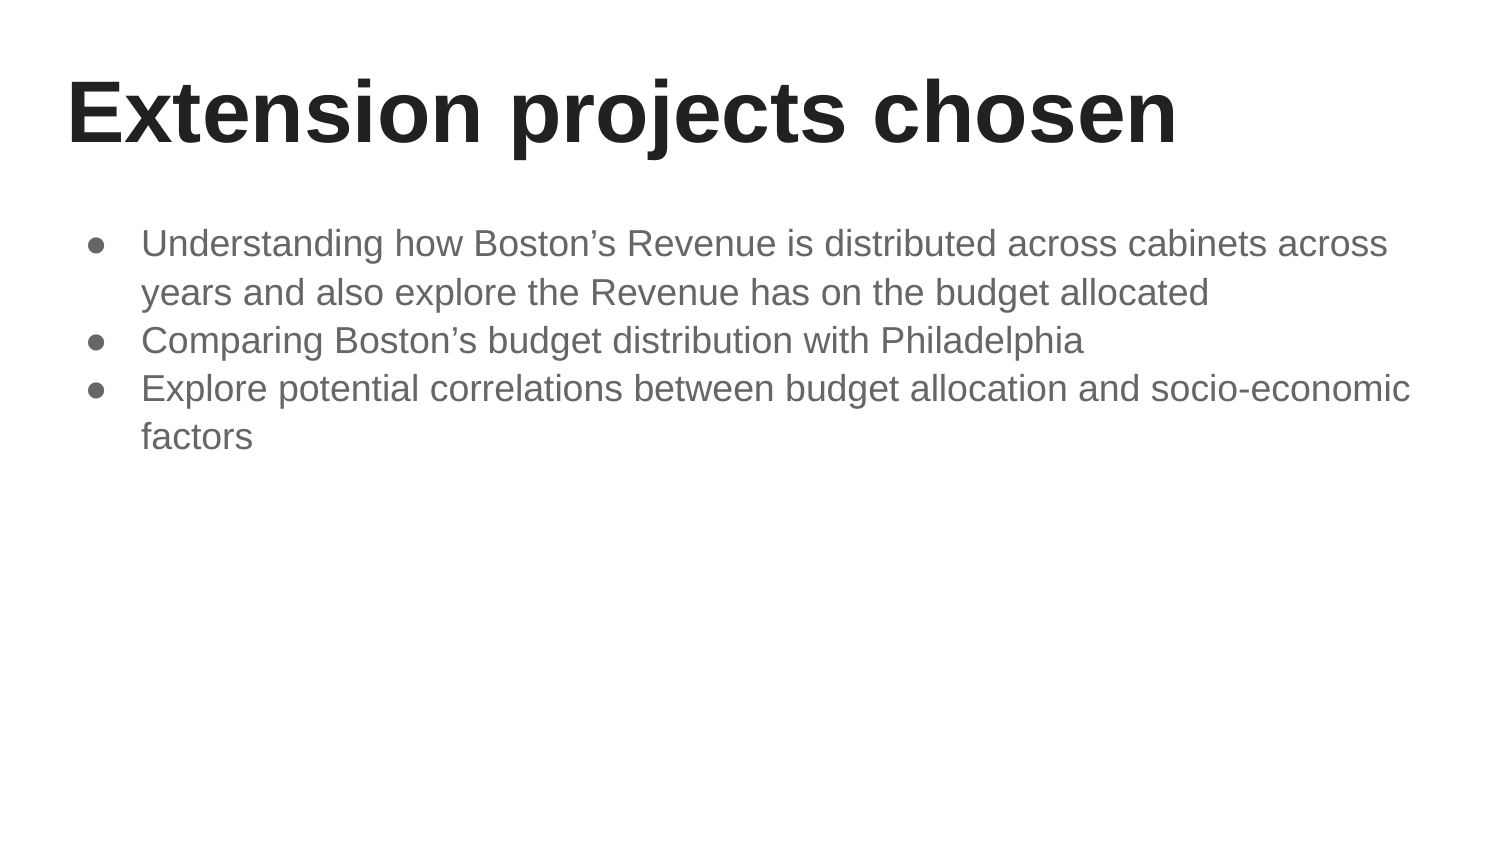

# Extension projects chosen
Understanding how Boston’s Revenue is distributed across cabinets across years and also explore the Revenue has on the budget allocated
Comparing Boston’s budget distribution with Philadelphia
Explore potential correlations between budget allocation and socio-economic factors